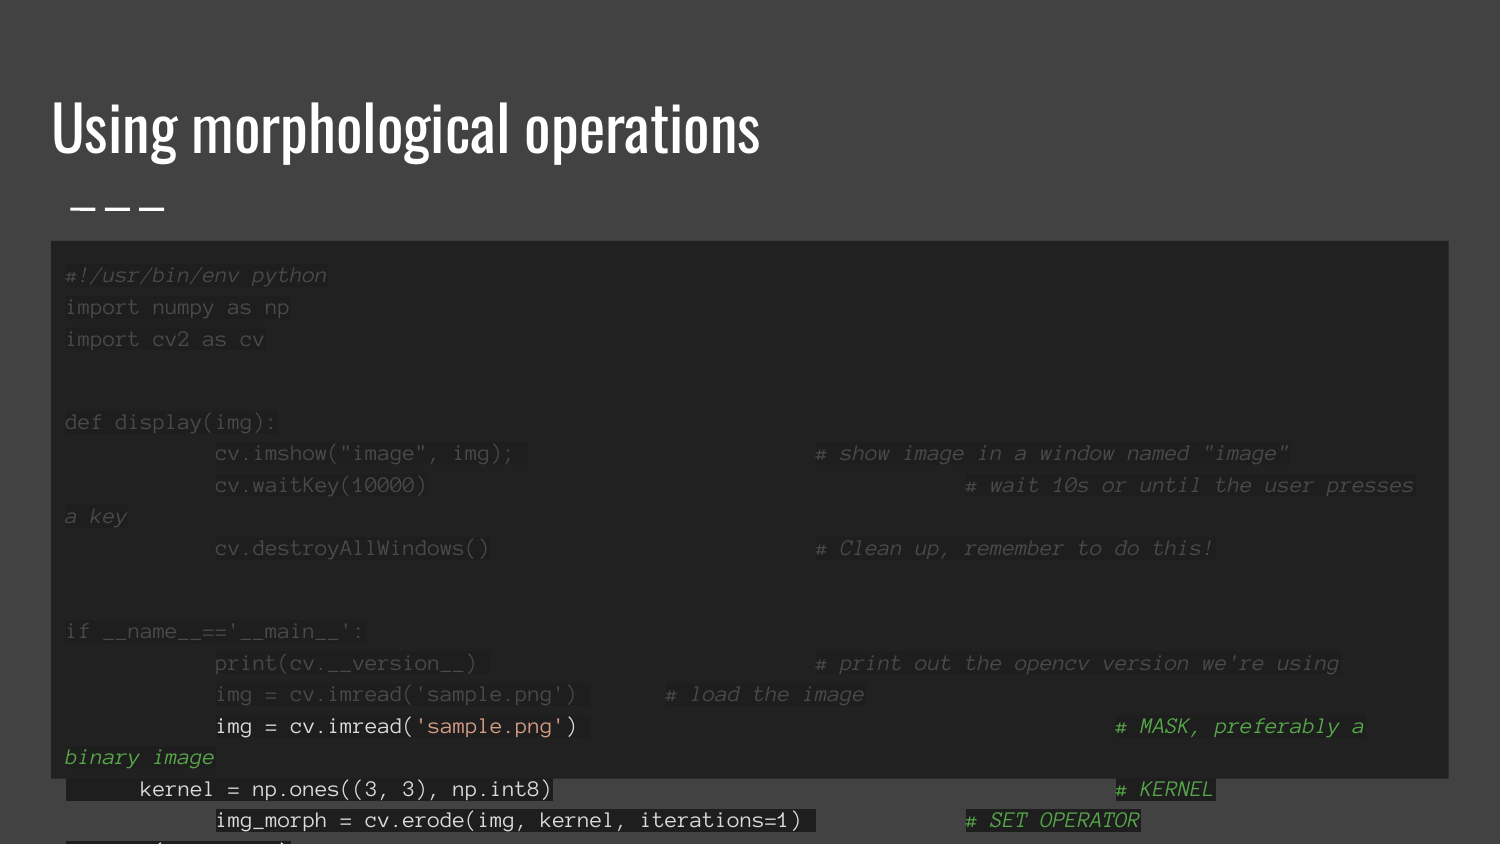

# Using morphological operations

#!/usr/bin/env python
import numpy as np
import cv2 as cv
def display(img):
	cv.imshow("image", img); 		# show image in a window named "image"
	cv.waitKey(10000)				# wait 10s or until the user presses a key
	cv.destroyAllWindows()			# Clean up, remember to do this!
if __name__=='__main__':
	print(cv.__version__) 			# print out the opencv version we're using
	img = cv.imread('sample.png') 	# load the image
	img = cv.imread('sample.png') 				# MASK, preferably a binary image
      kernel = np.ones((3, 3), np.int8)				# KERNEL
	img_morph = cv.erode(img, kernel, iterations=1) 	# SET OPERATOR
display(img_morph)